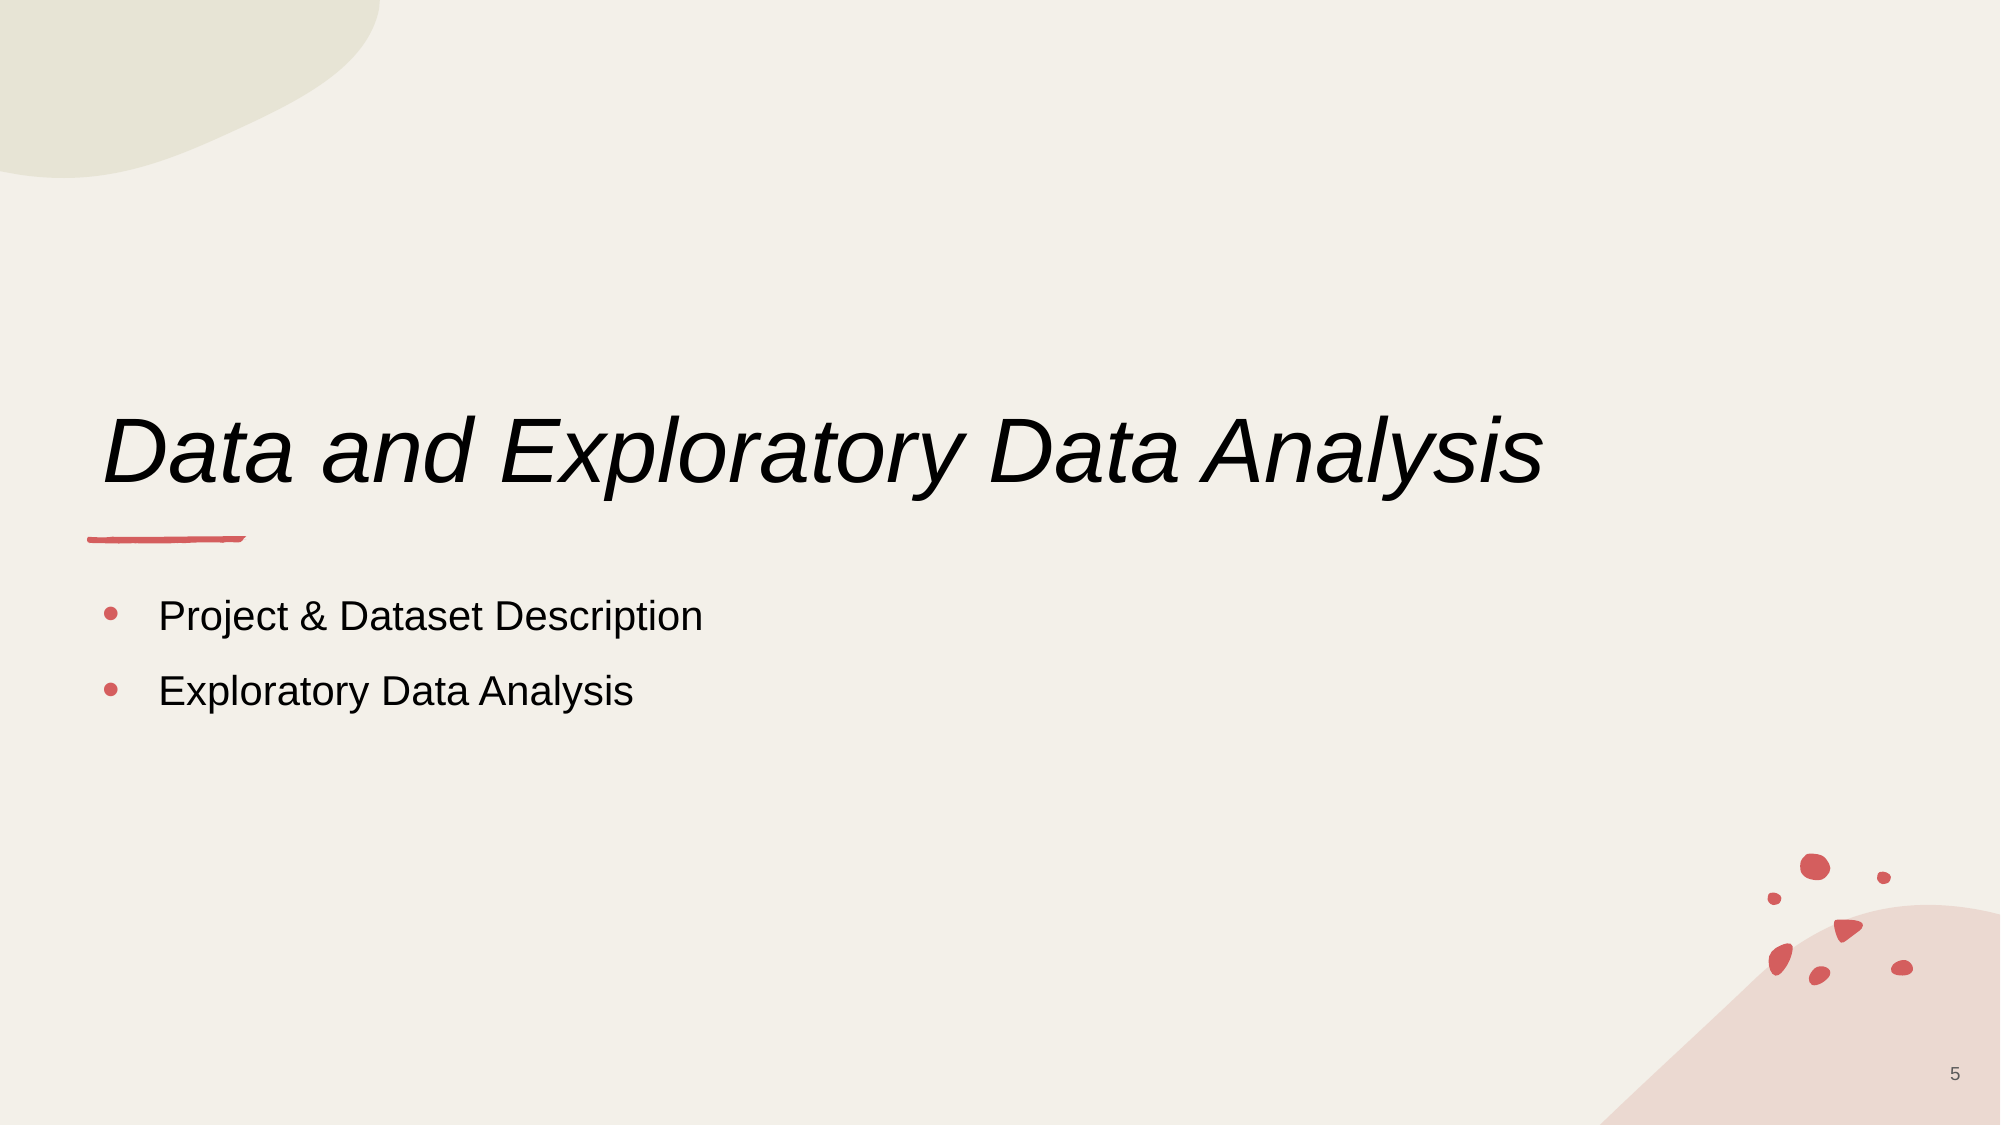

# Data and Exploratory Data Analysis
Project & Dataset Description
Exploratory Data Analysis
5